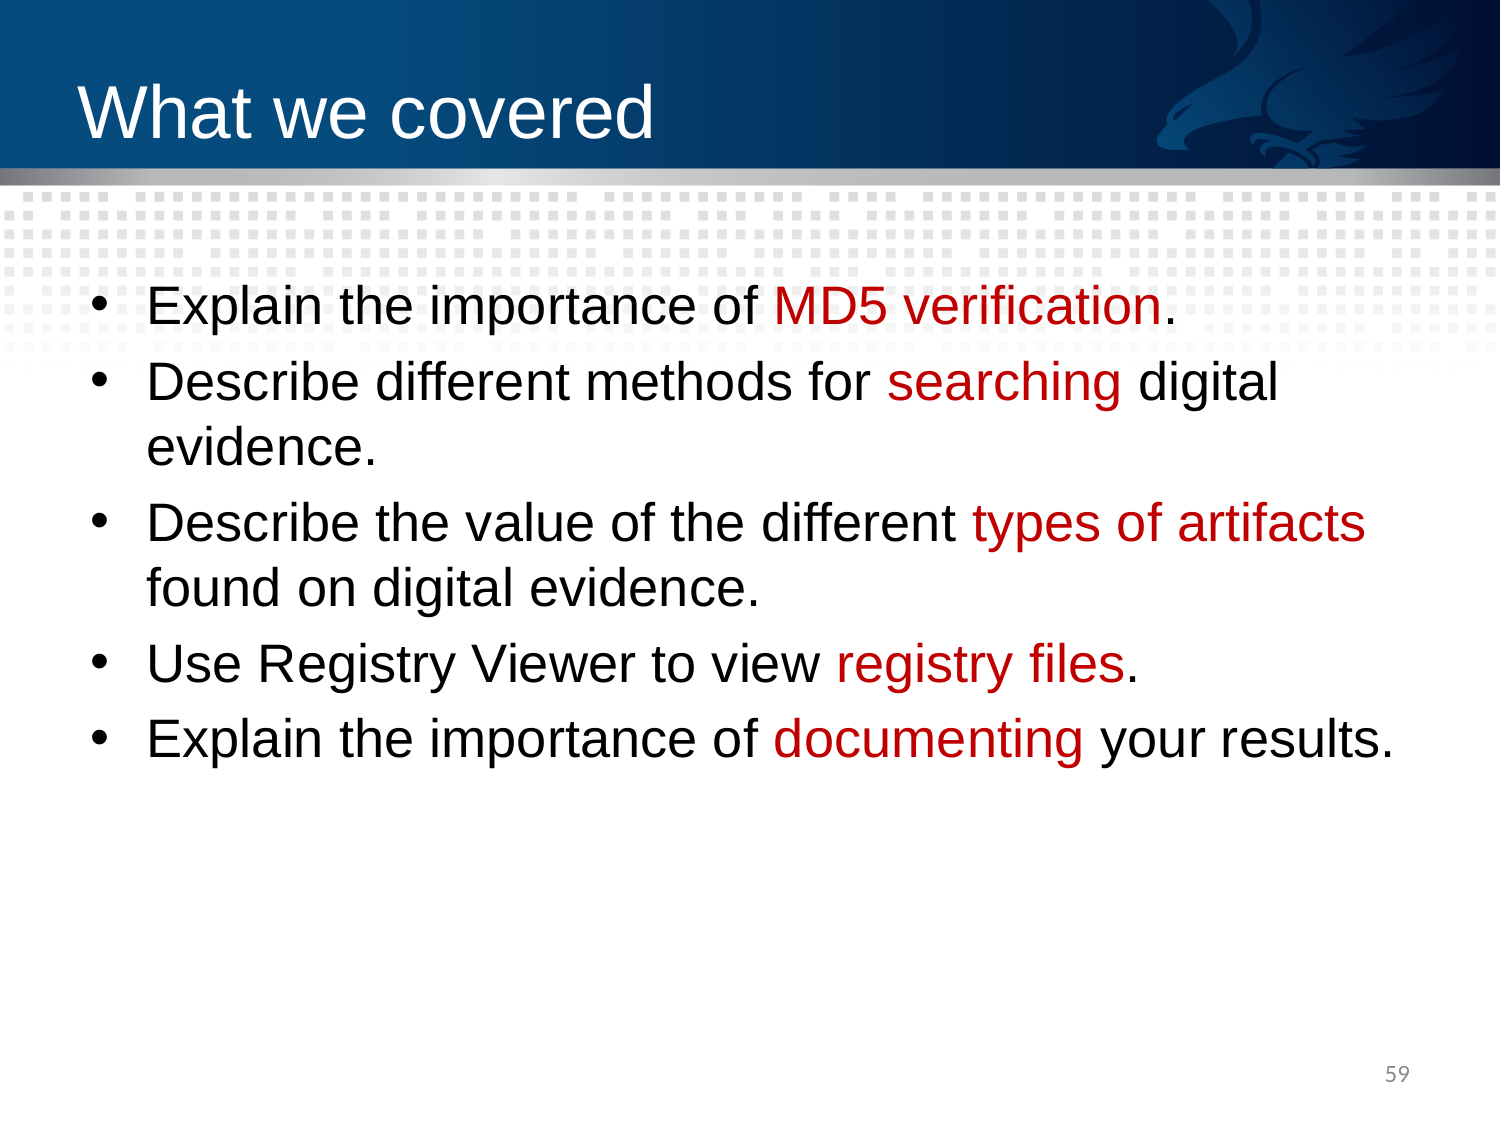

# What we covered
Explain the importance of MD5 verification.
Describe different methods for searching digital evidence.
Describe the value of the different types of artifacts found on digital evidence.
Use Registry Viewer to view registry files.
Explain the importance of documenting your results.

59